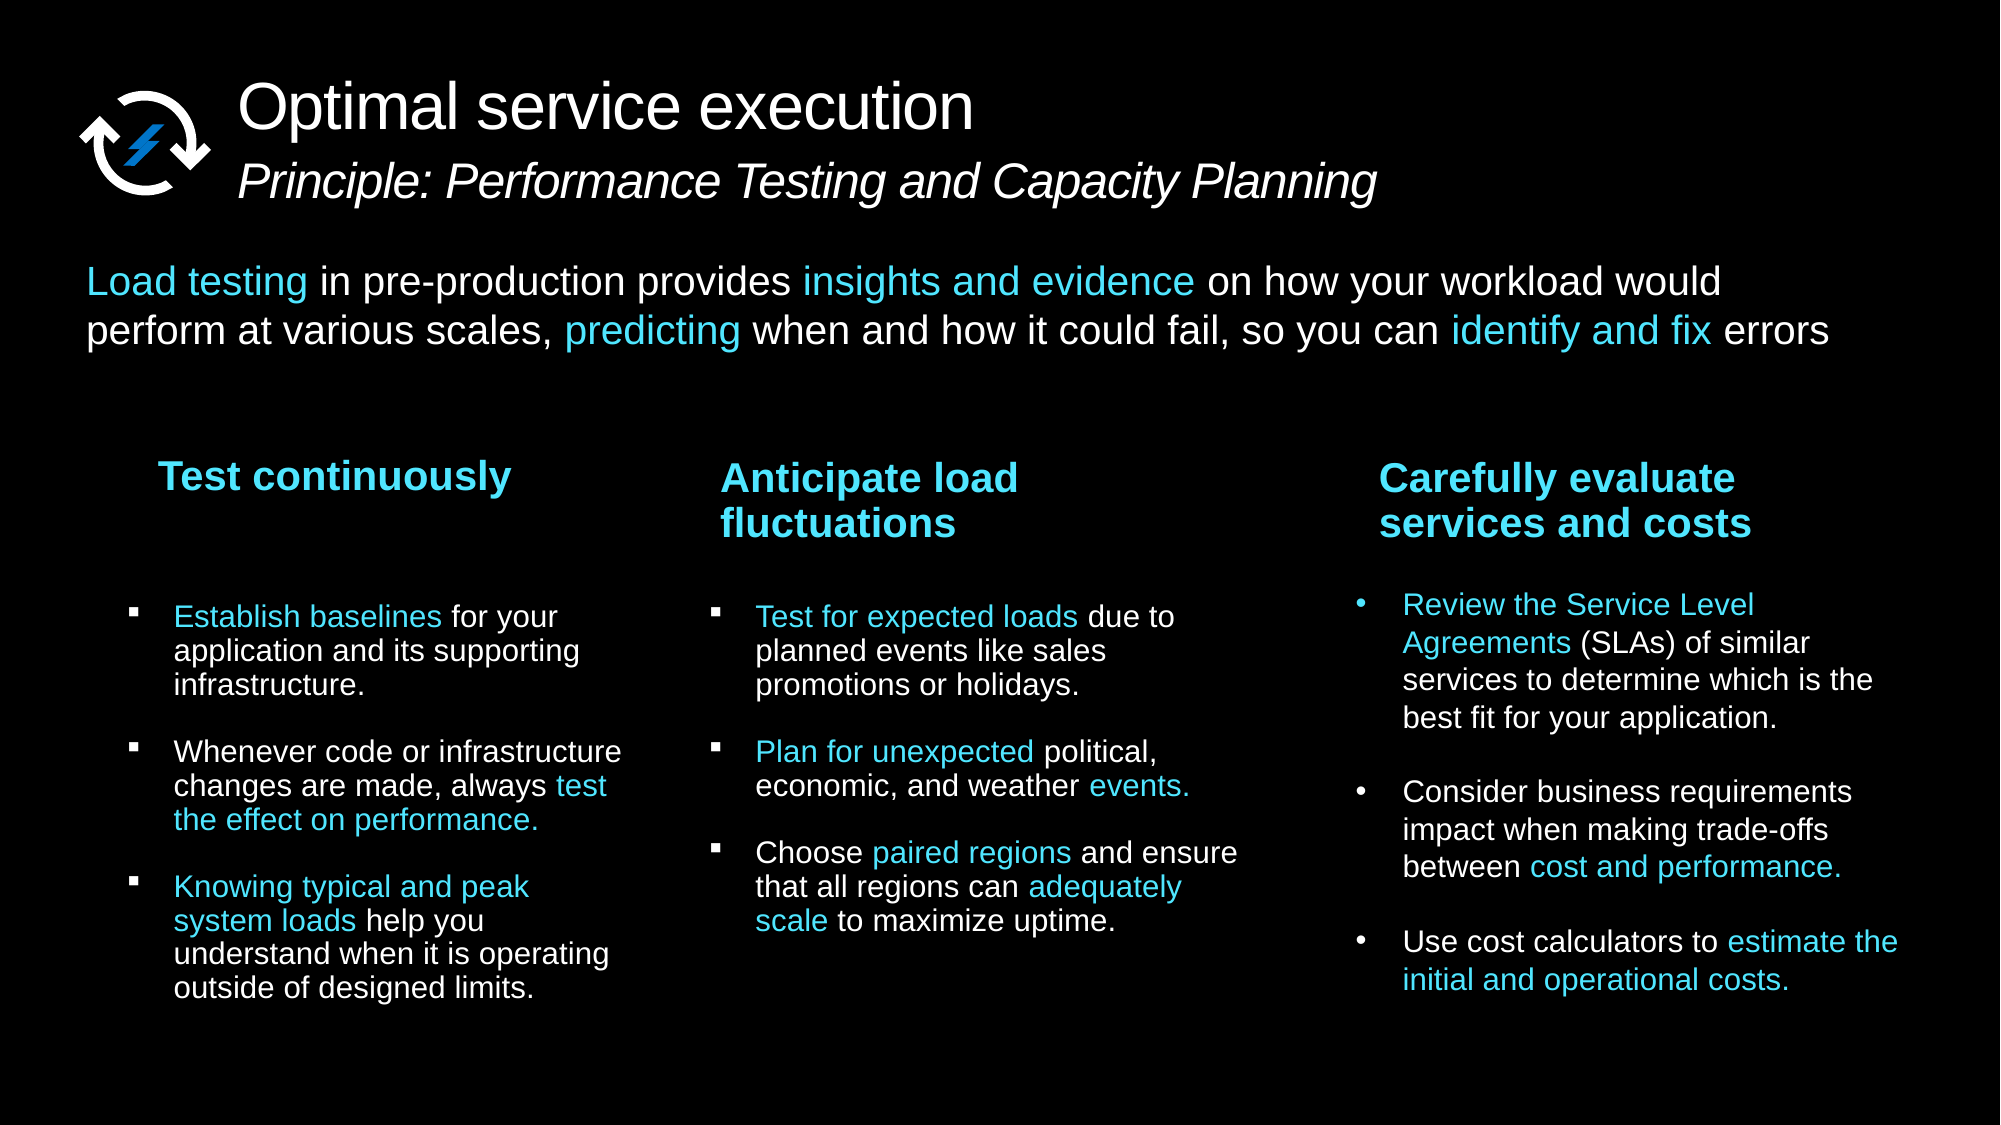

# Optimal service execution Principle: Performance Testing and Capacity Planning

Load testing in pre-production provides insights and evidence on how your workload would perform at various scales, predicting when and how it could fail, so you can identify and fix errors
Test continuously
Carefully evaluate services and costs
Anticipate load fluctuations
Establish baselines for your application and its supporting infrastructure.

Whenever code or infrastructure changes are made, always test the effect on performance.

Knowing typical and peak system loads help you understand when it is operating outside of designed limits.
Test for expected loads due to planned events like sales promotions or holidays.

Plan for unexpected political, economic, and weather events.

Choose paired regions and ensure that all regions can adequately scale to maximize uptime.
Review the Service Level Agreements (SLAs) of similar services to determine which is the best fit for your application.

Consider business requirements impact when making trade-offs between cost and performance.

Use cost calculators to estimate the initial and operational costs.